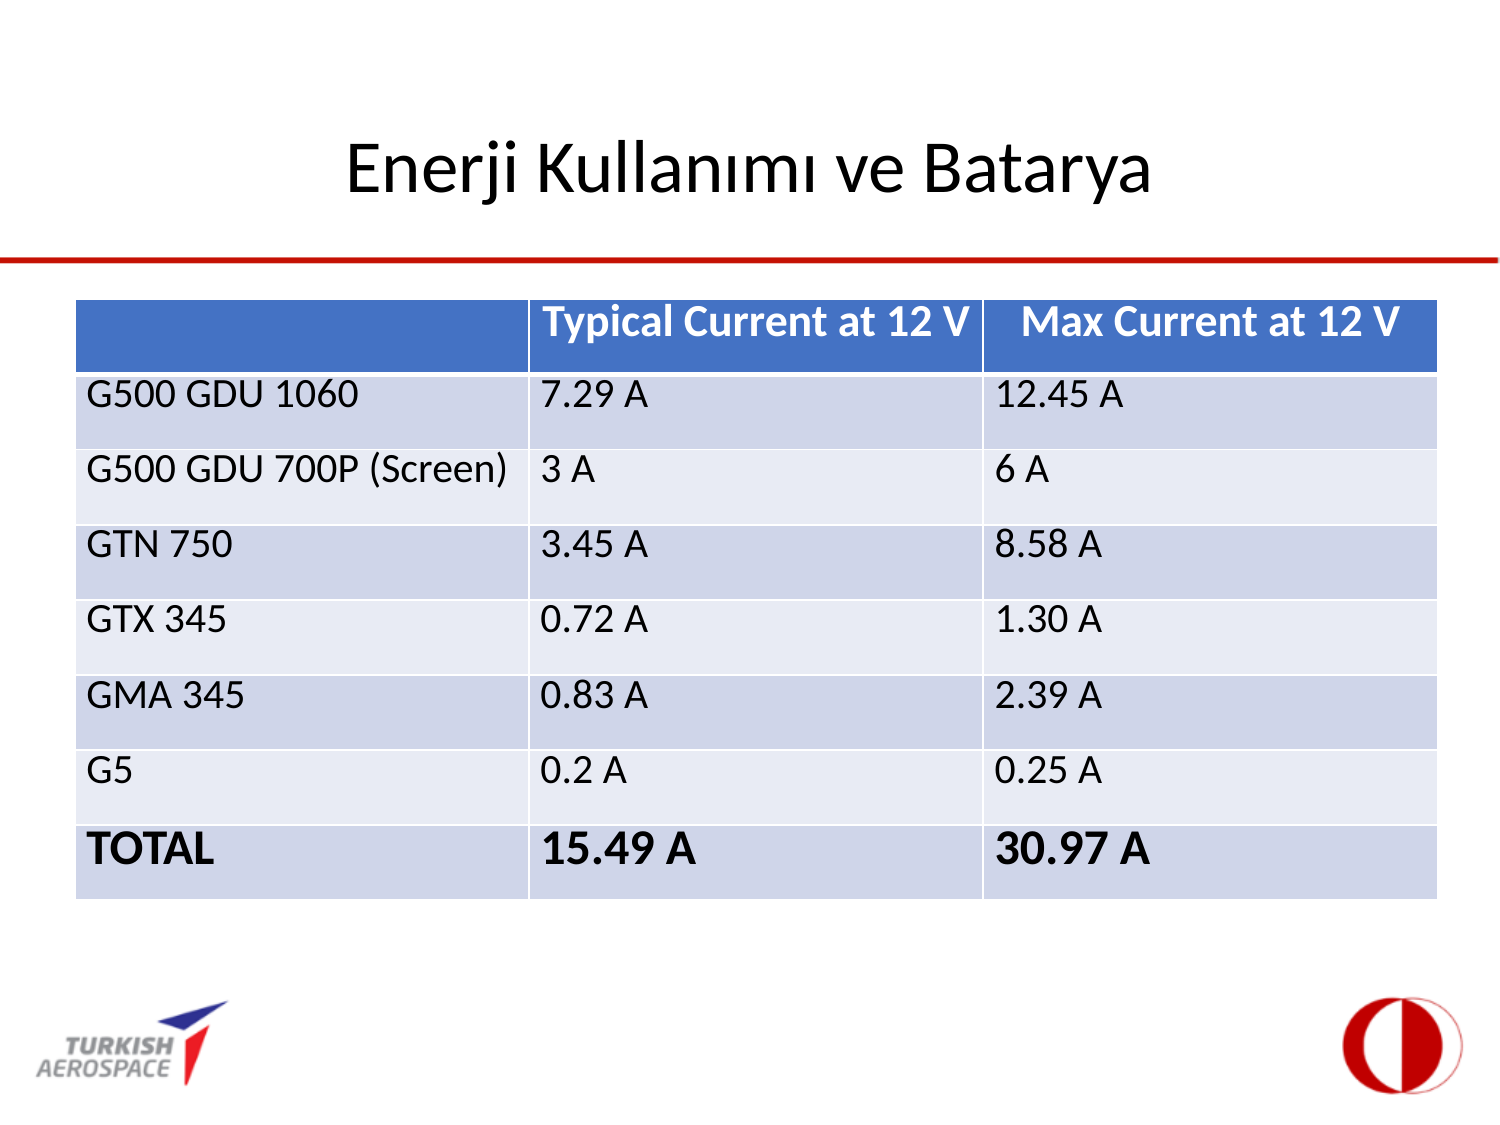

# Enerji Kullanımı ve Batarya
|  | Typical Current at 12 V | Max Current at 12 V |
| --- | --- | --- |
| G500 GDU 1060 | 7.29 A | 12.45 A |
| G500 GDU 700P (Screen) | 3 A | 6 A |
| GTN 750 | 3.45 A | 8.58 A |
| GTX 345 | 0.72 A | 1.30 A |
| GMA 345 | 0.83 A | 2.39 A |
| G5 | 0.2 A | 0.25 A |
| TOTAL | 15.49 A | 30.97 A |